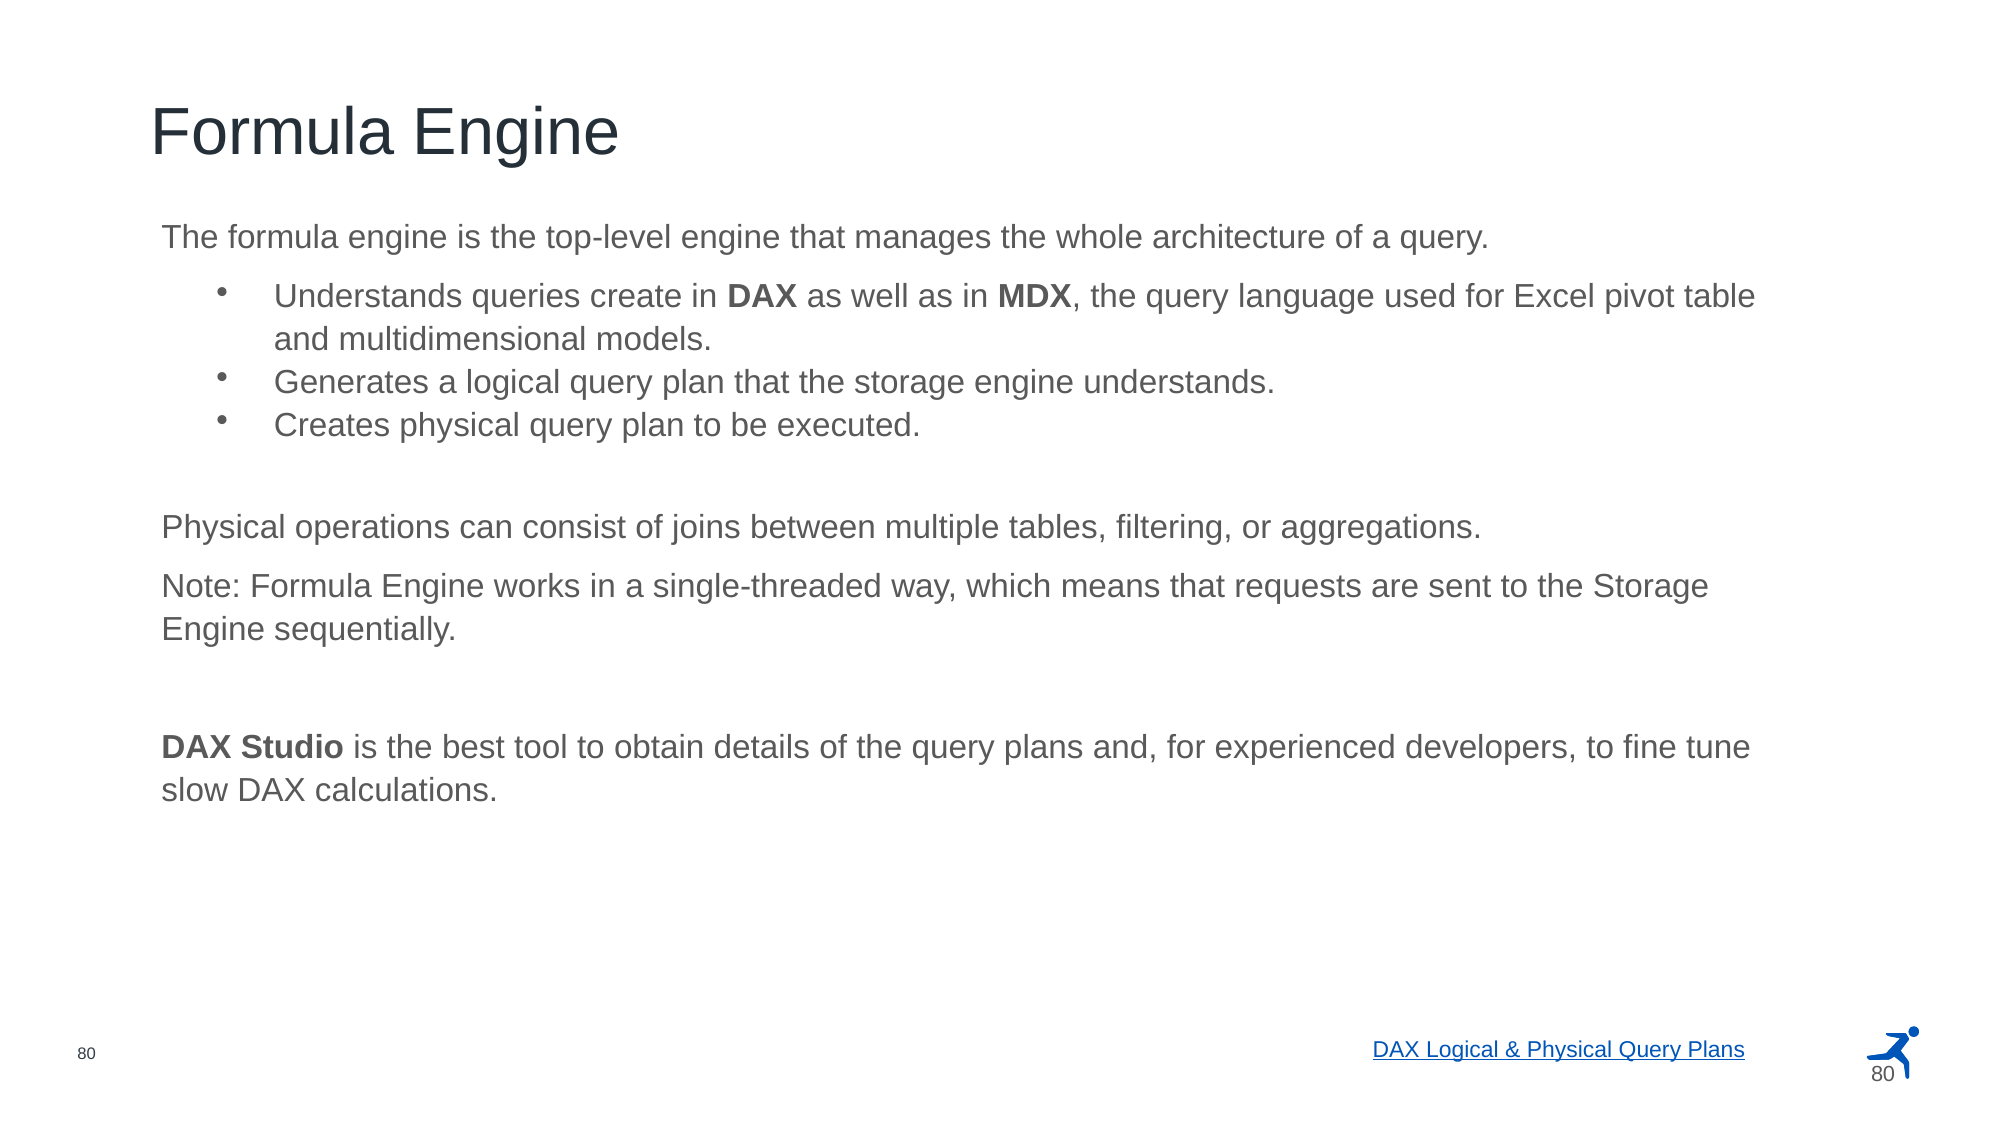

# Formula Engine
The formula engine is the top-level engine that manages the whole architecture of a query.
Understands queries create in DAX as well as in MDX, the query language used for Excel pivot table and multidimensional models.
Generates a logical query plan that the storage engine understands.
Creates physical query plan to be executed.

Physical operations can consist of joins between multiple tables, filtering, or aggregations.
Note: Formula Engine works in a single-threaded way, which means that requests are sent to the Storage Engine sequentially.

DAX Studio is the best tool to obtain details of the query plans and, for experienced developers, to fine tune slow DAX calculations.
DAX Logical & Physical Query Plans
80